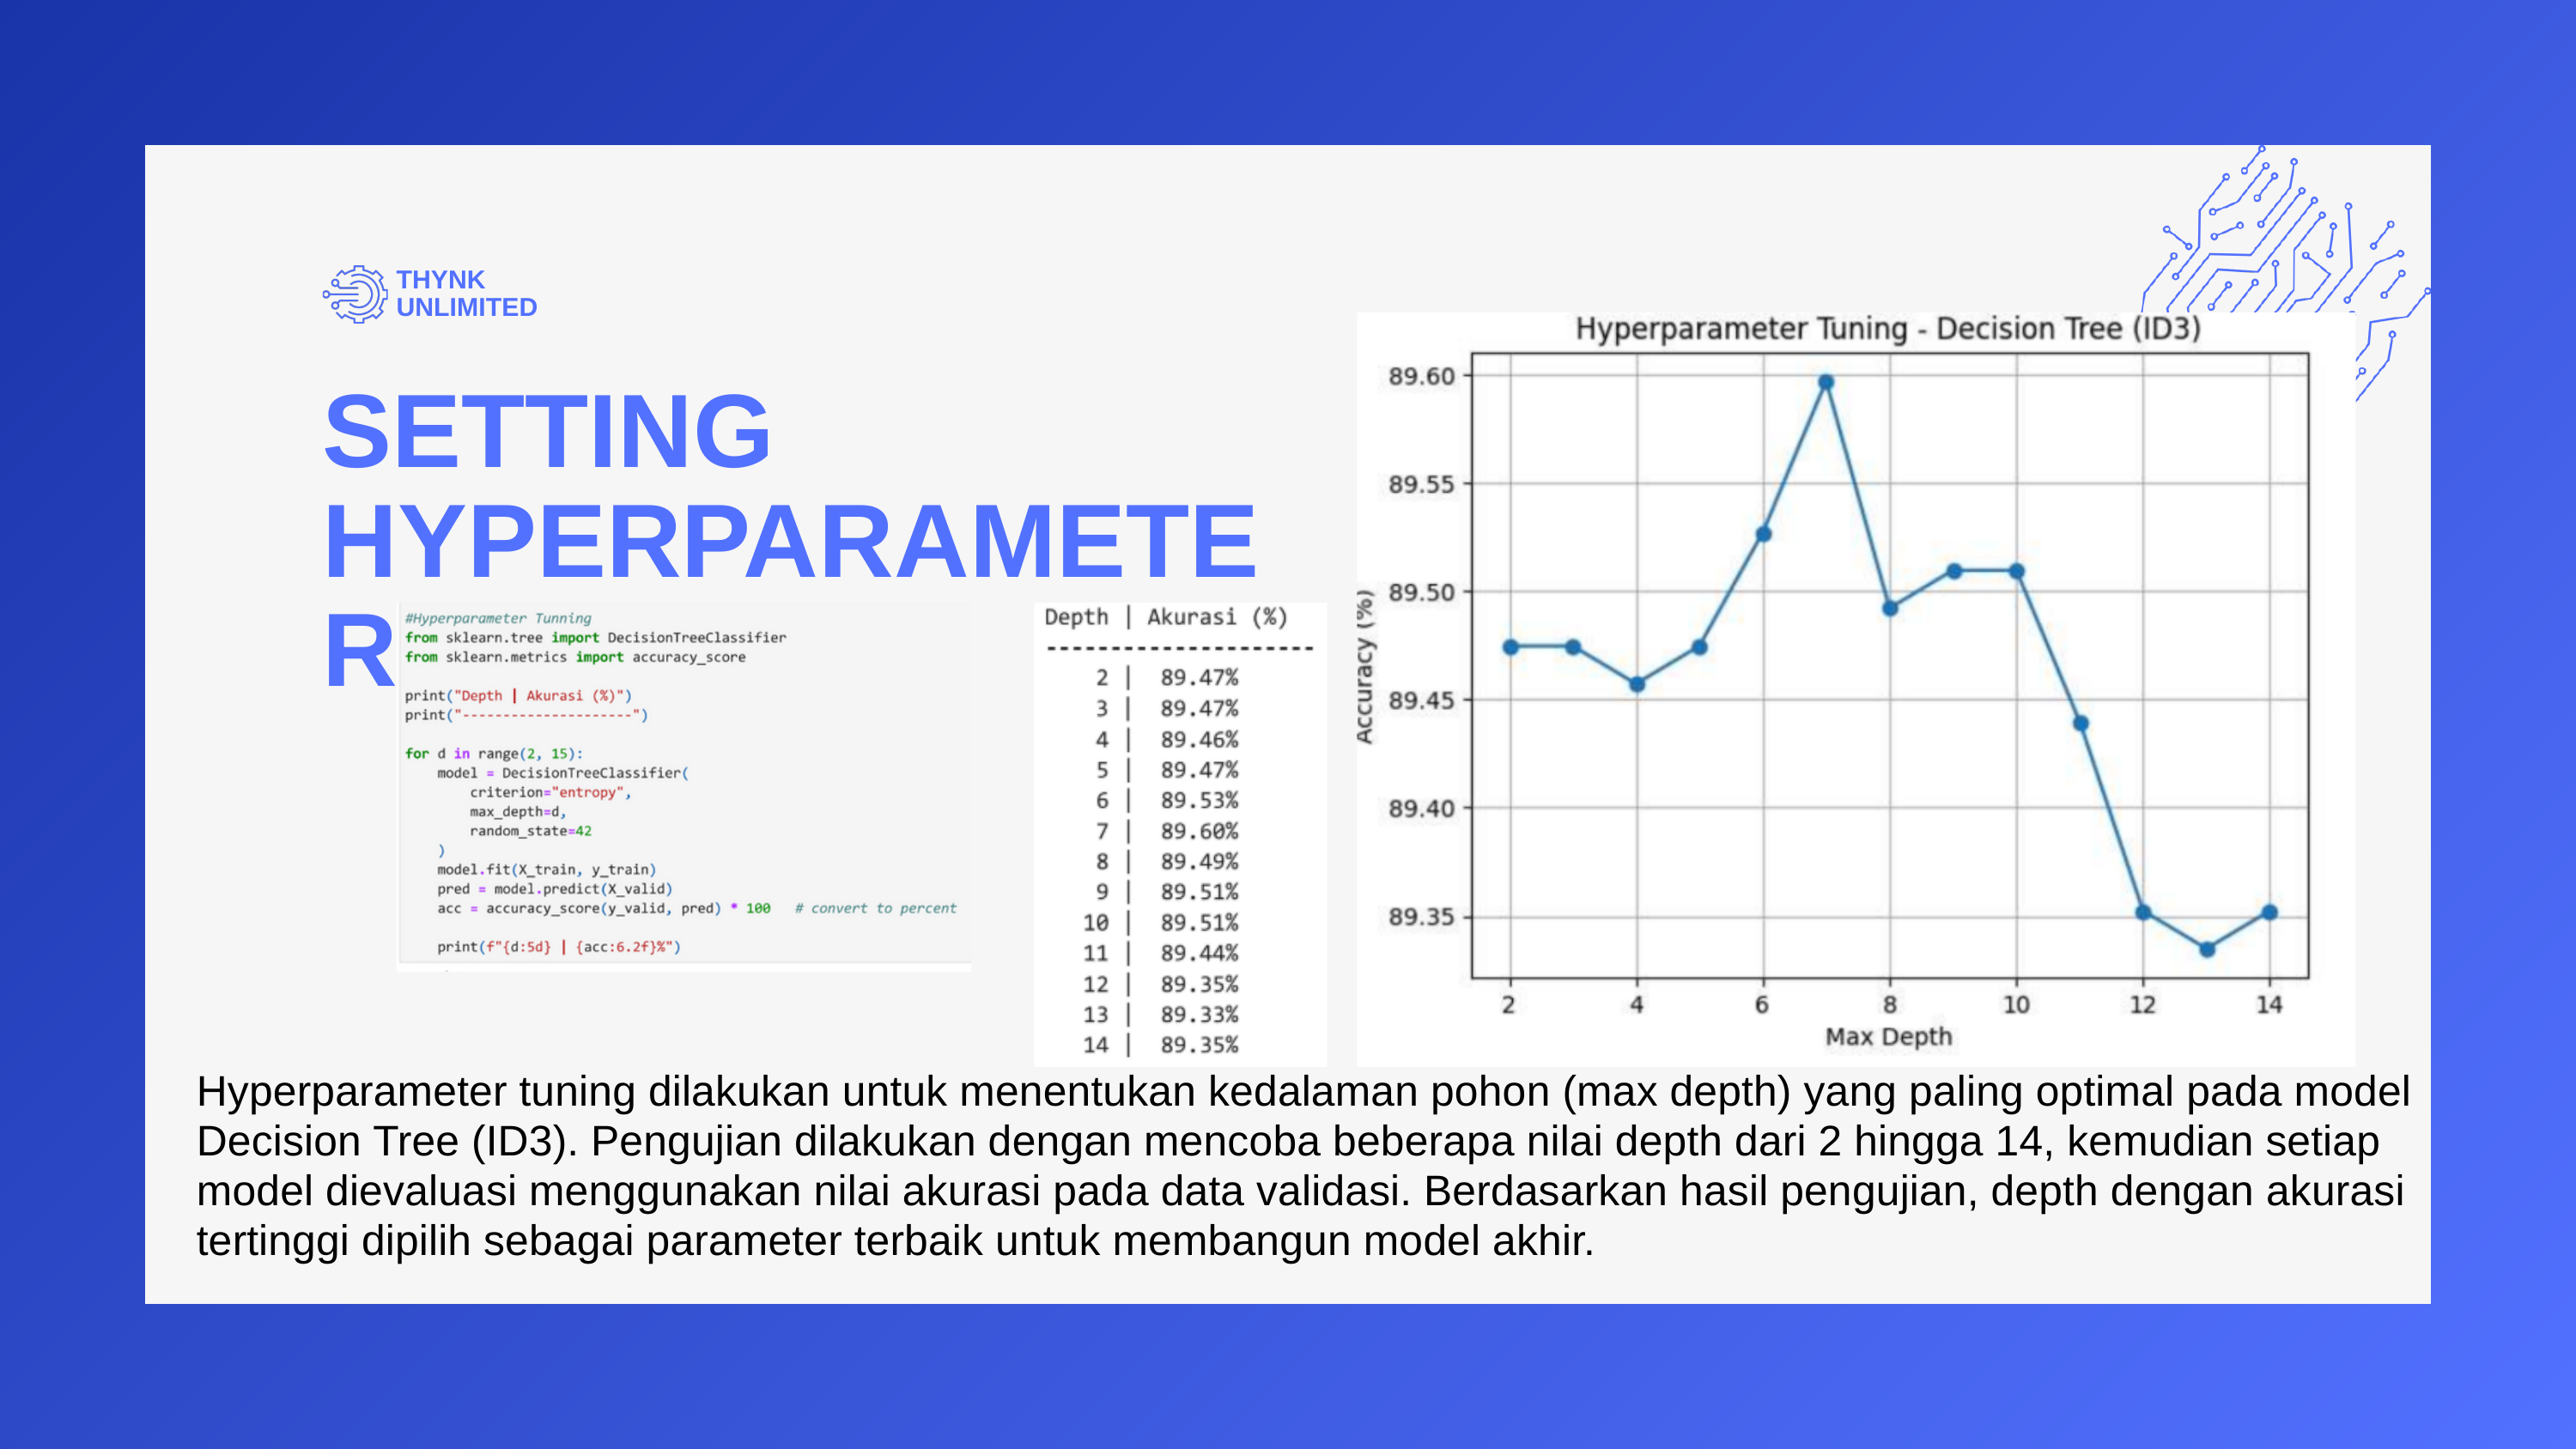

THYNK UNLIMITED

SETTING HYPERPARAMETER

Hyperparameter tuning dilakukan untuk menentukan kedalaman pohon (max depth) yang paling optimal pada model Decision Tree (ID3). Pengujian dilakukan dengan mencoba beberapa nilai depth dari 2 hingga 14, kemudian setiap model dievaluasi menggunakan nilai akurasi pada data validasi. Berdasarkan hasil pengujian, depth dengan akurasi tertinggi dipilih sebagai parameter terbaik untuk membangun model akhir.